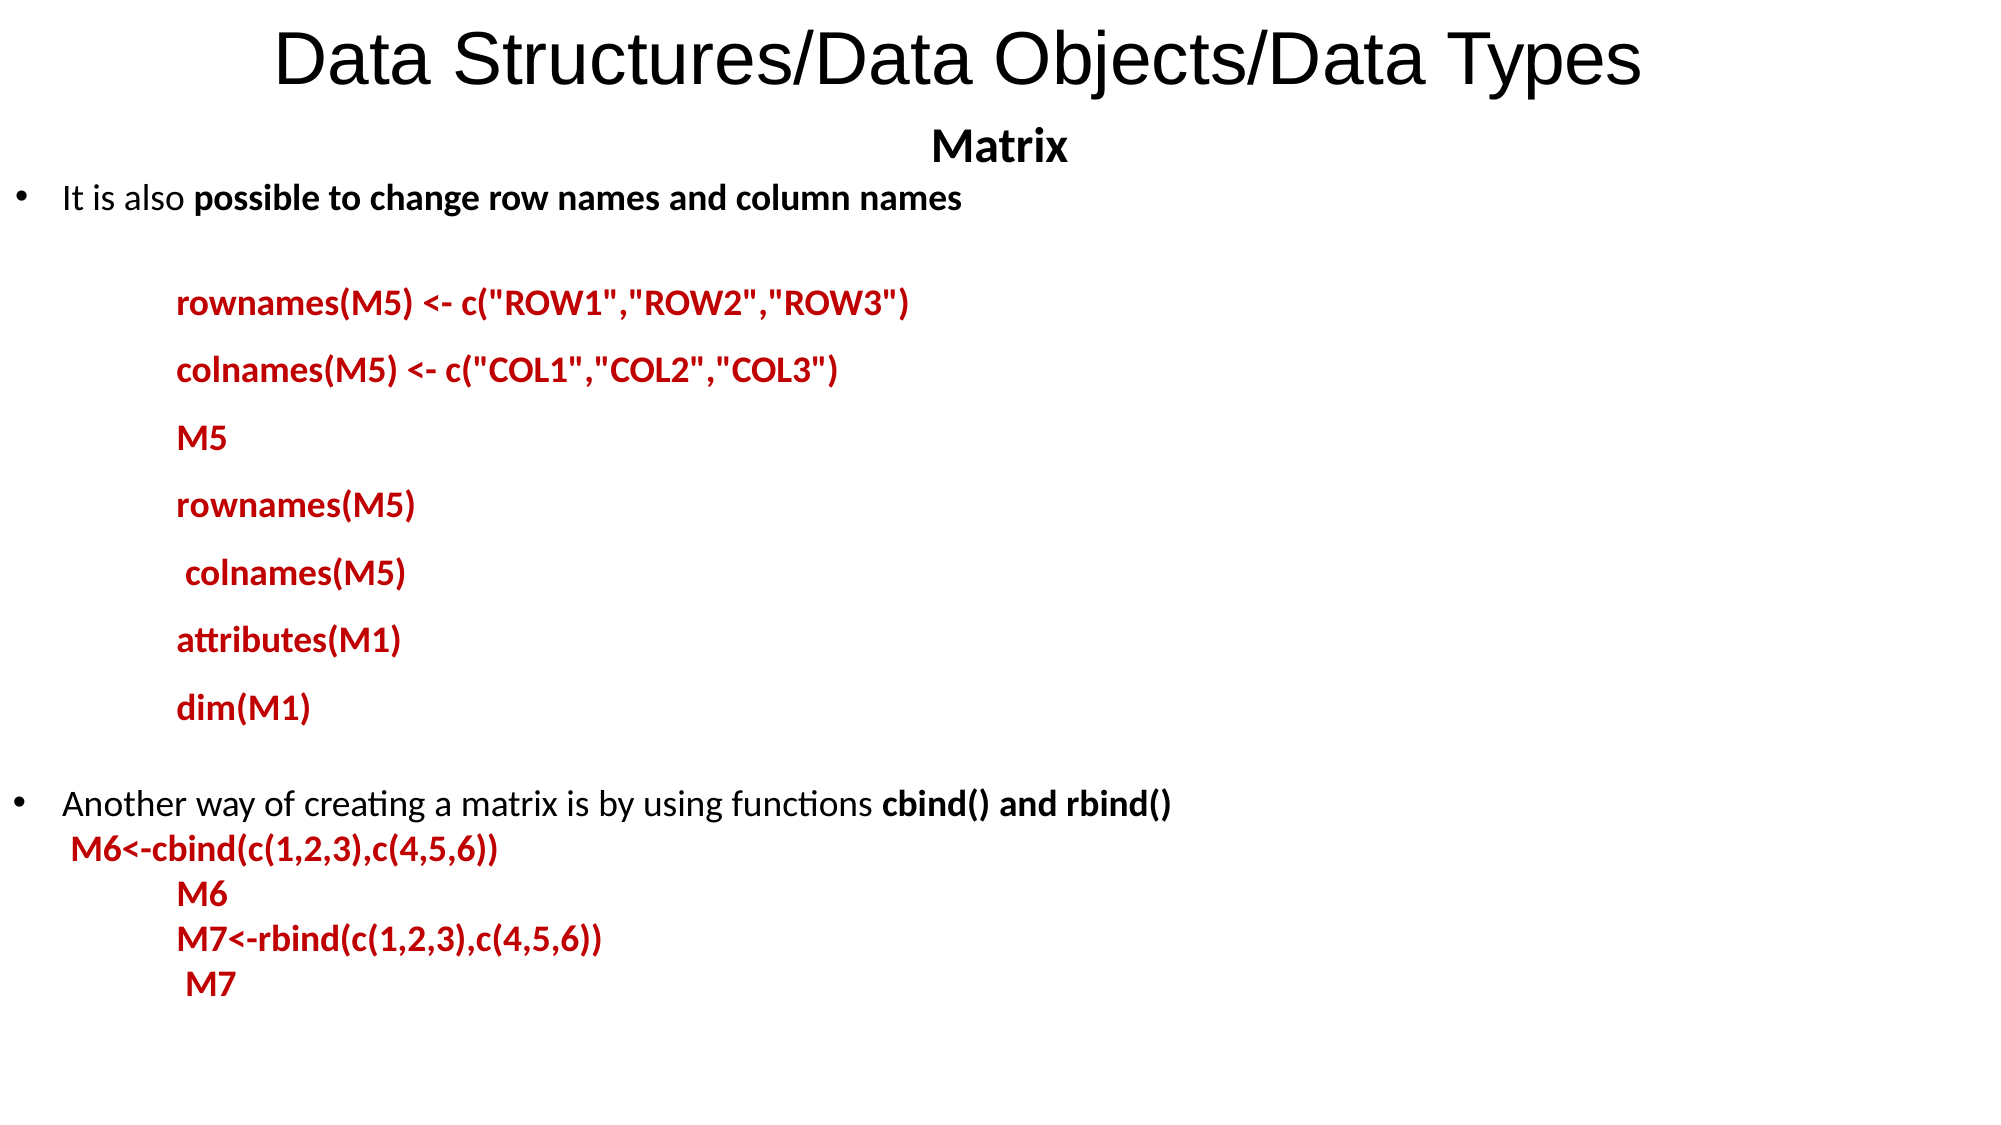

# Data Structures/Data Objects/Data Types
Matrix
It is also possible to change row names and column names

rownames(M5) <- c("ROW1","ROW2","ROW3")
colnames(M5) <- c("COL1","COL2","COL3")
M5
rownames(M5)  colnames(M5)  attributes(M1)  dim(M1)

Another way of creating a matrix is by using functions cbind() and rbind()  M6<-cbind(c(1,2,3),c(4,5,6))
M6
M7<-rbind(c(1,2,3),c(4,5,6))  M7